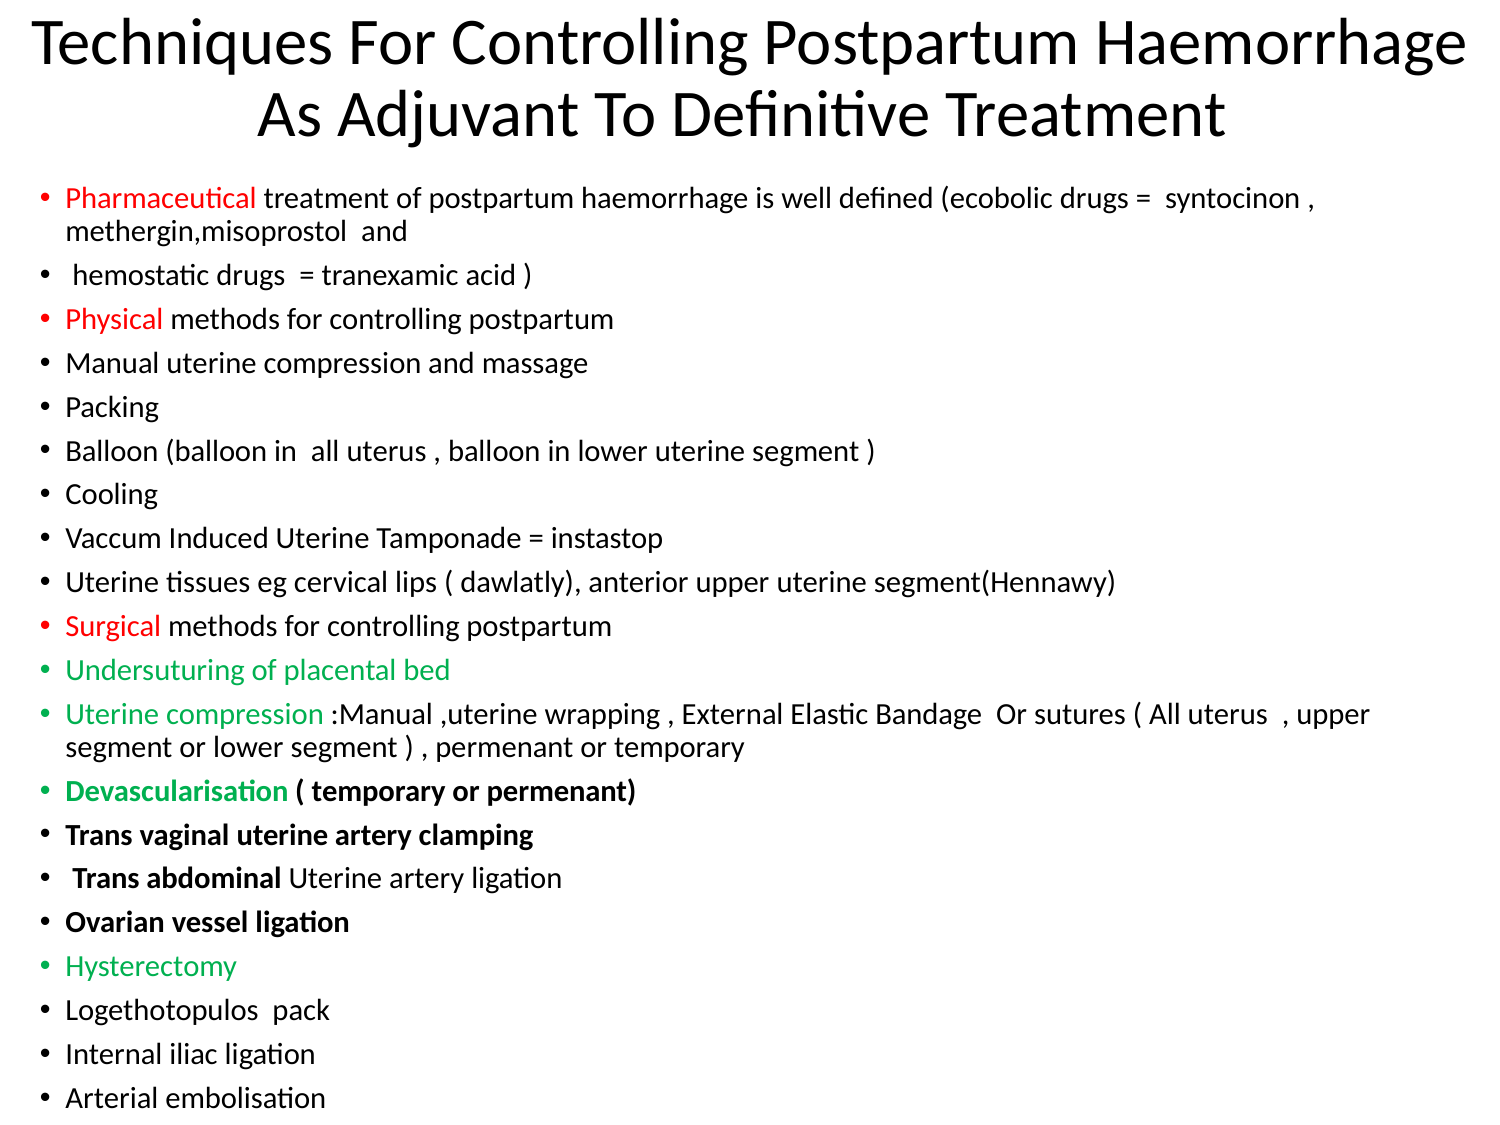

# Techniques For Controlling Postpartum Haemorrhage As Adjuvant To Definitive Treatment
Pharmaceutical treatment of postpartum haemorrhage is well defined (ecobolic drugs =  syntocinon , methergin,misoprostol  and
 hemostatic drugs  = tranexamic acid )
Physical methods for controlling postpartum
Manual uterine compression and massage
Packing
Balloon (balloon in  all uterus , balloon in lower uterine segment )
Cooling
Vaccum Induced Uterine Tamponade = instastop
Uterine tissues eg cervical lips ( dawlatly), anterior upper uterine segment(Hennawy)
Surgical methods for controlling postpartum
Undersuturing of placental bed
Uterine compression :Manual ,uterine wrapping , External Elastic Bandage  Or sutures ( All uterus  , upper segment or lower segment ) , permenant or temporary
Devascularisation ( temporary or permenant)
Trans vaginal uterine artery clamping
 Trans abdominal Uterine artery ligation
Ovarian vessel ligation
Hysterectomy
Logethotopulos  pack
Internal iliac ligation
Arterial embolisation